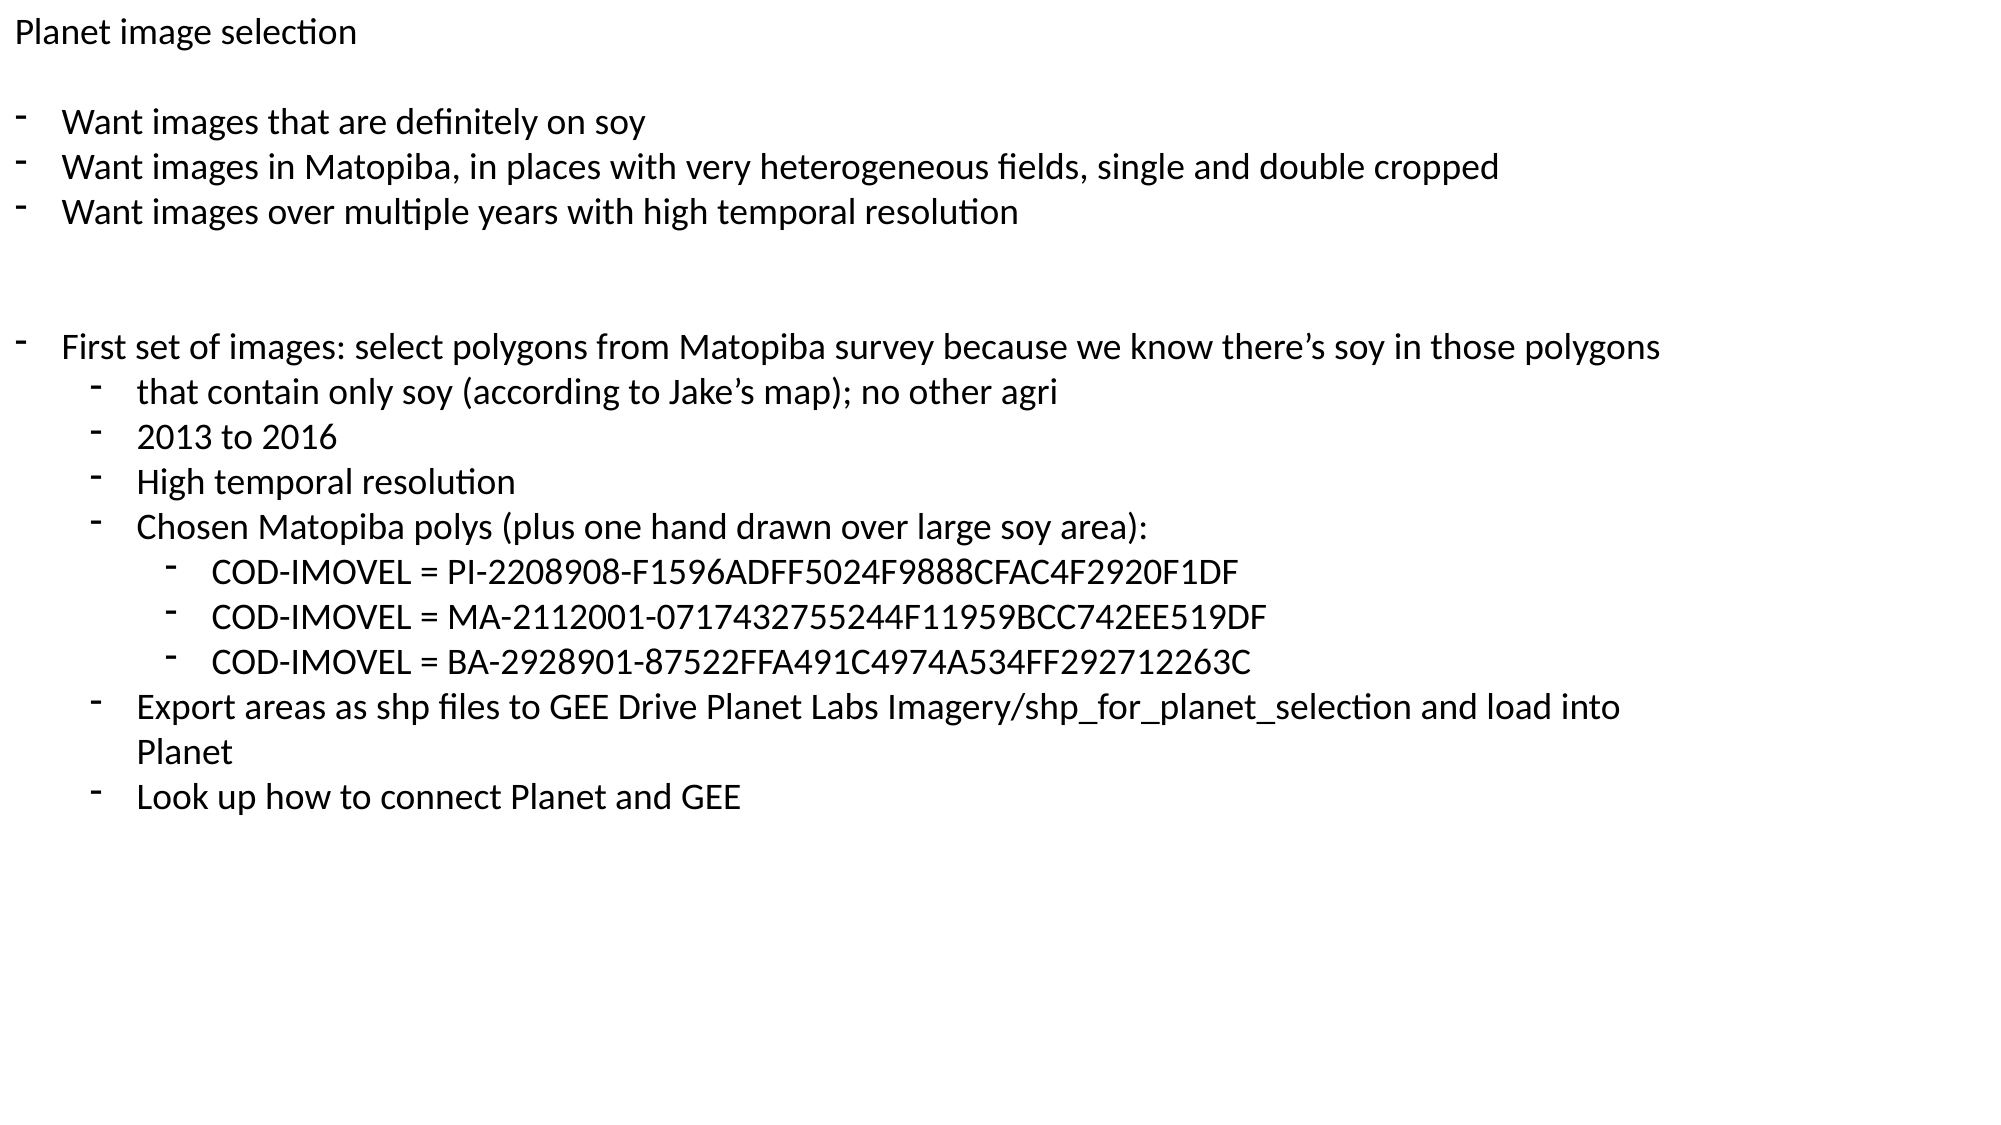

Planet image selection

Want images that are definitely on soy
Want images in Matopiba, in places with very heterogeneous fields, single and double cropped
Want images over multiple years with high temporal resolution

First set of images: select polygons from Matopiba survey because we know there’s soy in those polygons
that contain only soy (according to Jake’s map); no other agri
2013 to 2016
High temporal resolution
Chosen Matopiba polys (plus one hand drawn over large soy area):
COD-IMOVEL = PI-2208908-F1596ADFF5024F9888CFAC4F2920F1DF
COD-IMOVEL = MA-2112001-0717432755244F11959BCC742EE519DF
COD-IMOVEL = BA-2928901-87522FFA491C4974A534FF292712263C
Export areas as shp files to GEE Drive Planet Labs Imagery/shp_for_planet_selection and load into Planet
Look up how to connect Planet and GEE